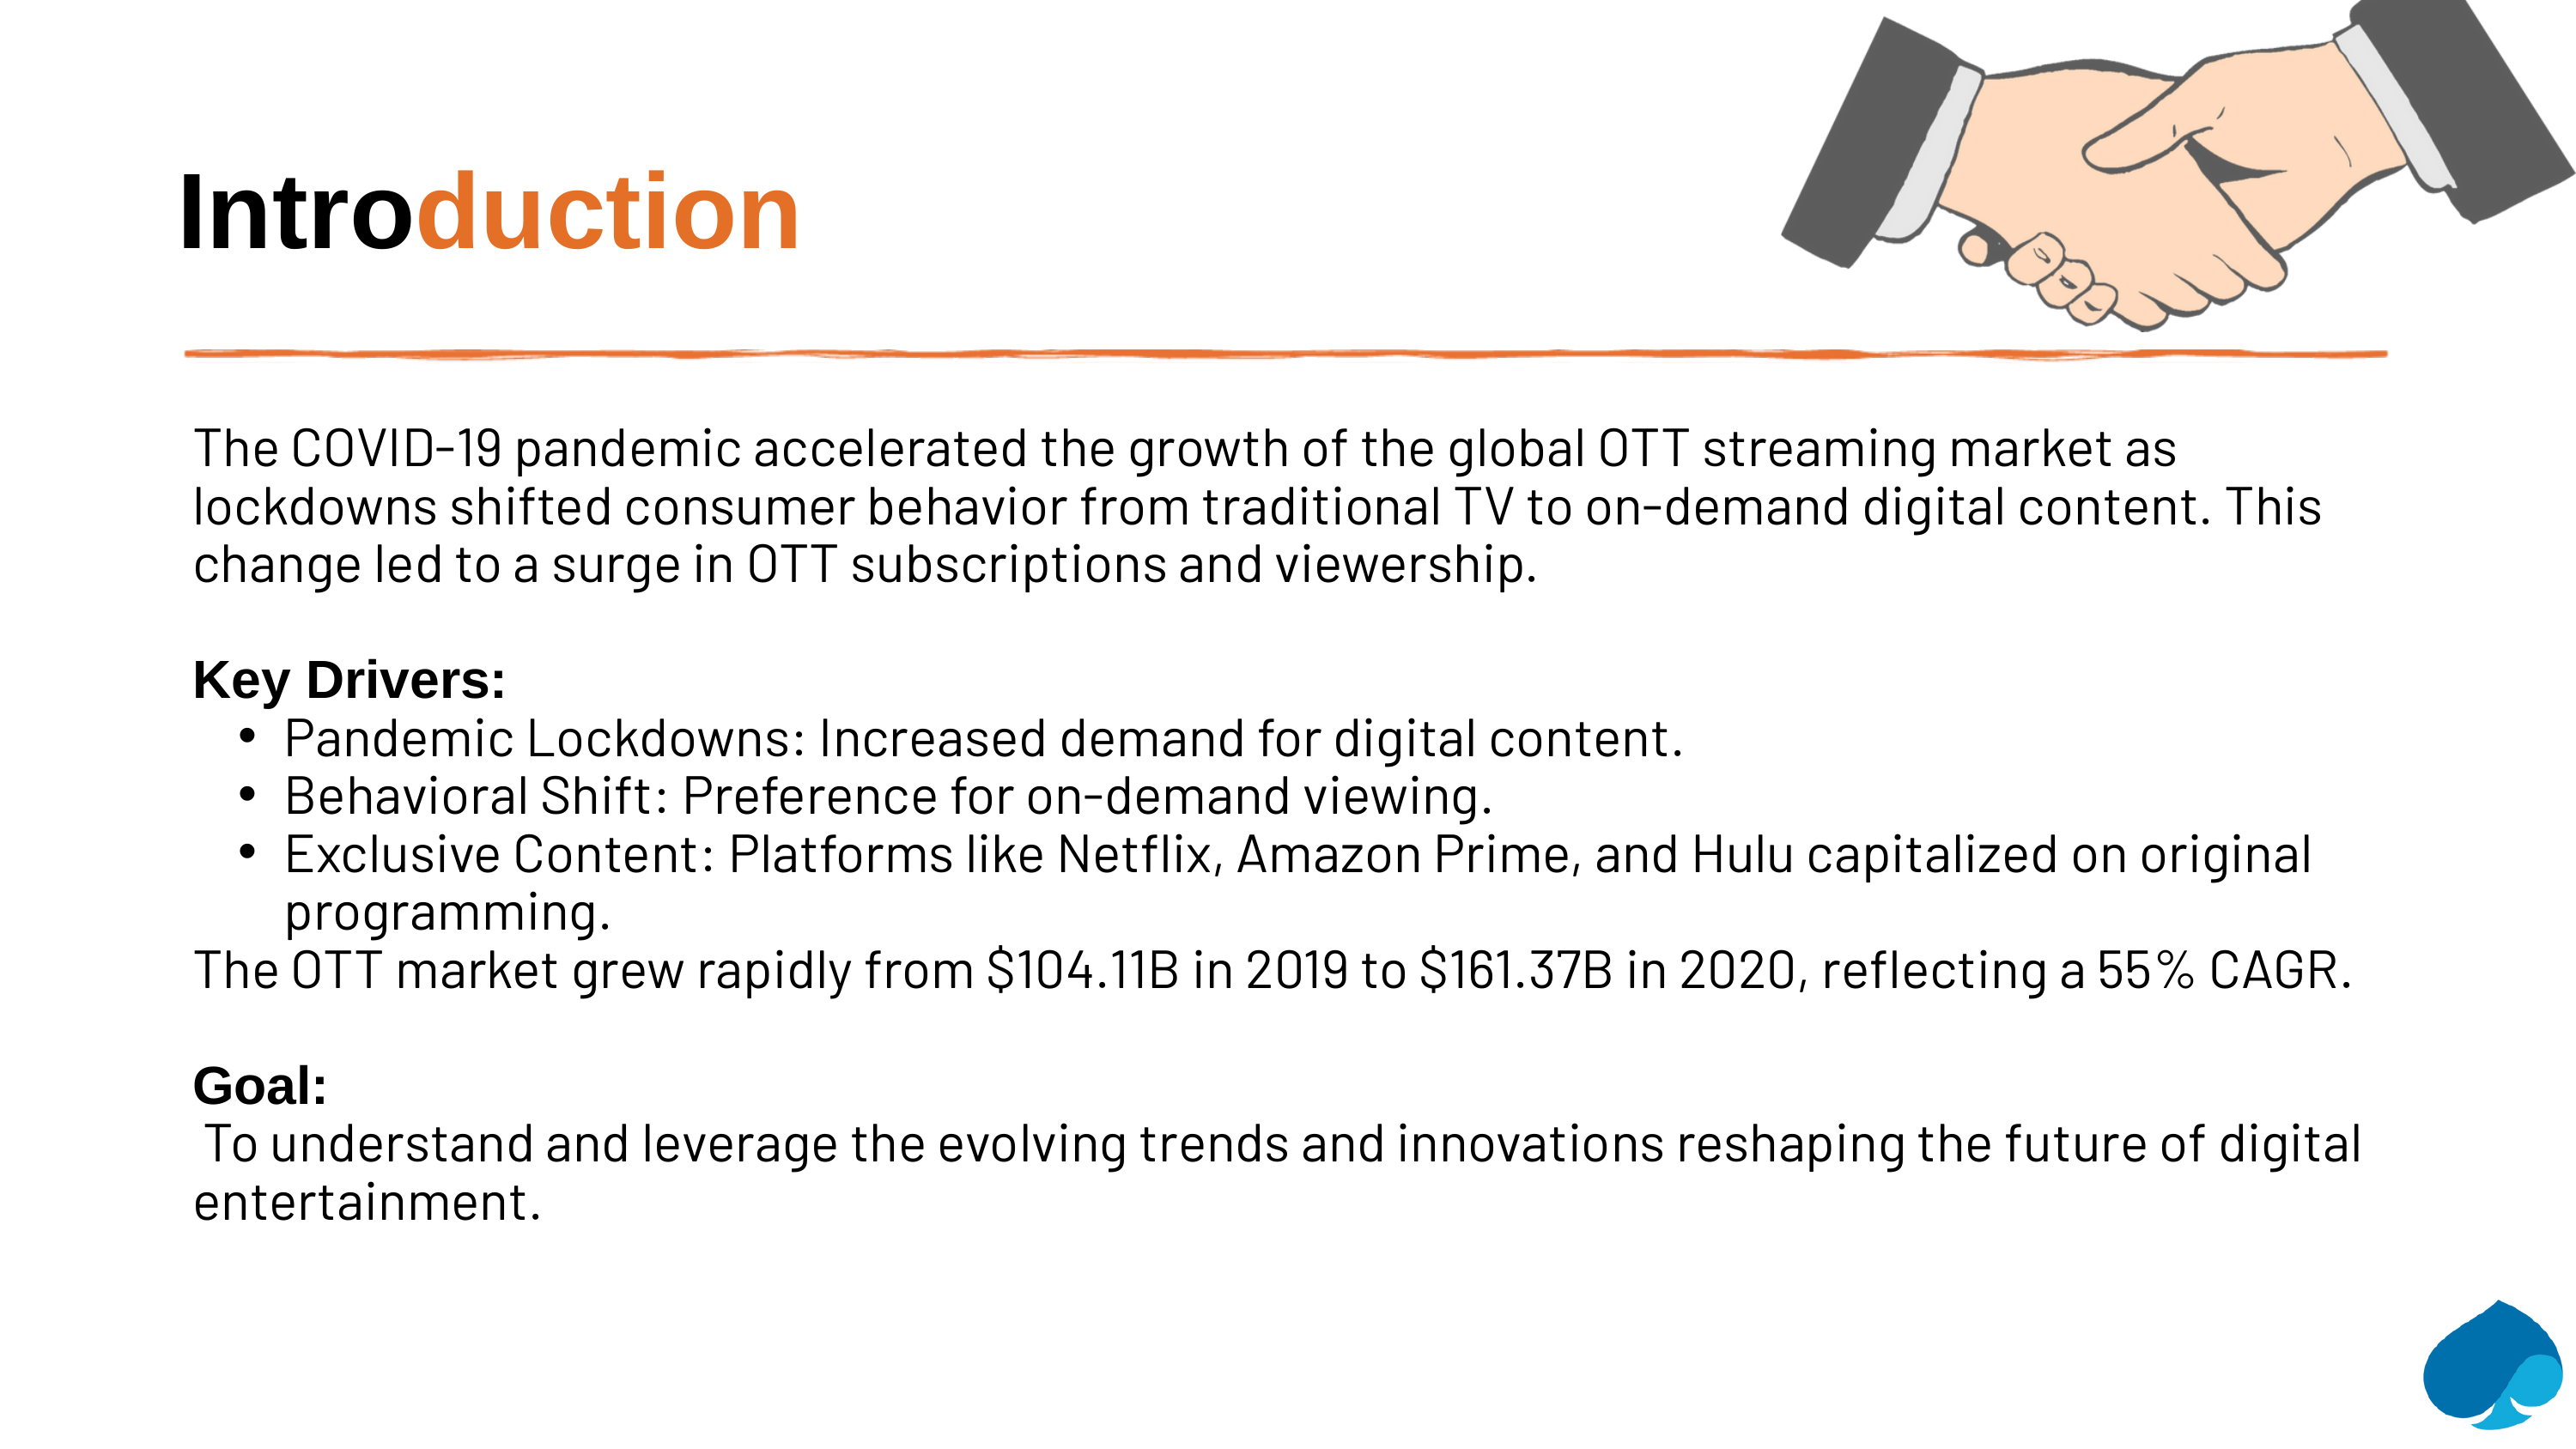

Introduction

The COVID-19 pandemic accelerated the growth of the global OTT streaming market as lockdowns shifted consumer behavior from traditional TV to on-demand digital content. This change led to a surge in OTT subscriptions and viewership.

Key Drivers:
Pandemic Lockdowns: Increased demand for digital content.
Behavioral Shift: Preference for on-demand viewing.
Exclusive Content: Platforms like Netflix, Amazon Prime, and Hulu capitalized on original programming.
The OTT market grew rapidly from $104.11B in 2019 to $161.37B in 2020, reflecting a 55% CAGR.

Goal:
 To understand and leverage the evolving trends and innovations reshaping the future of digital entertainment.